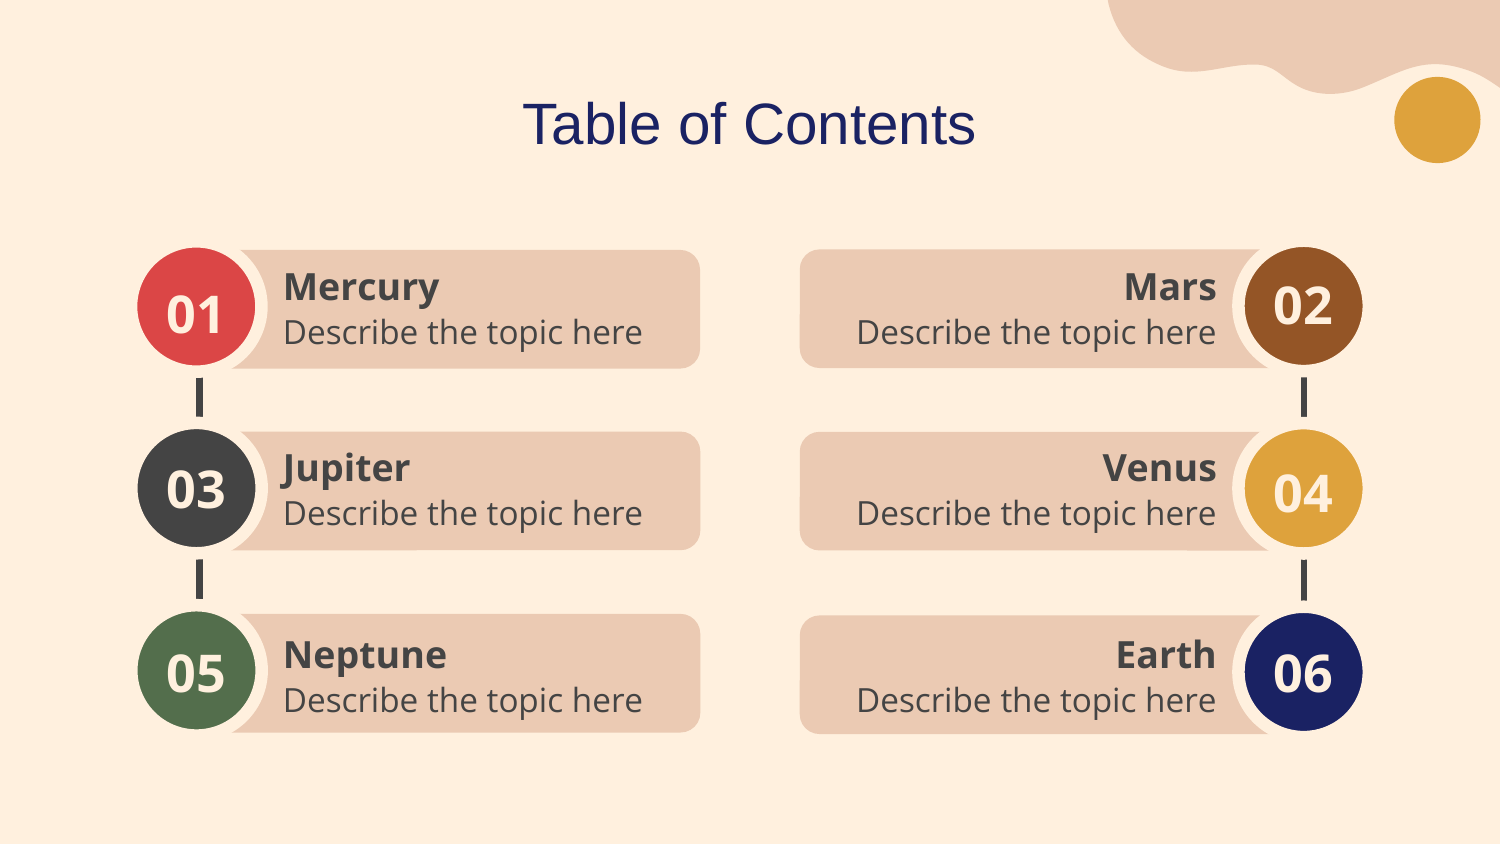

# Table of Contents
02

01
Mars
Mercury

Describe the topic here
Describe the topic here

03
04
Venus
Jupiter

Describe the topic here

Describe the topic here

05
06

Neptune
Earth
Describe the topic here

Describe the topic here